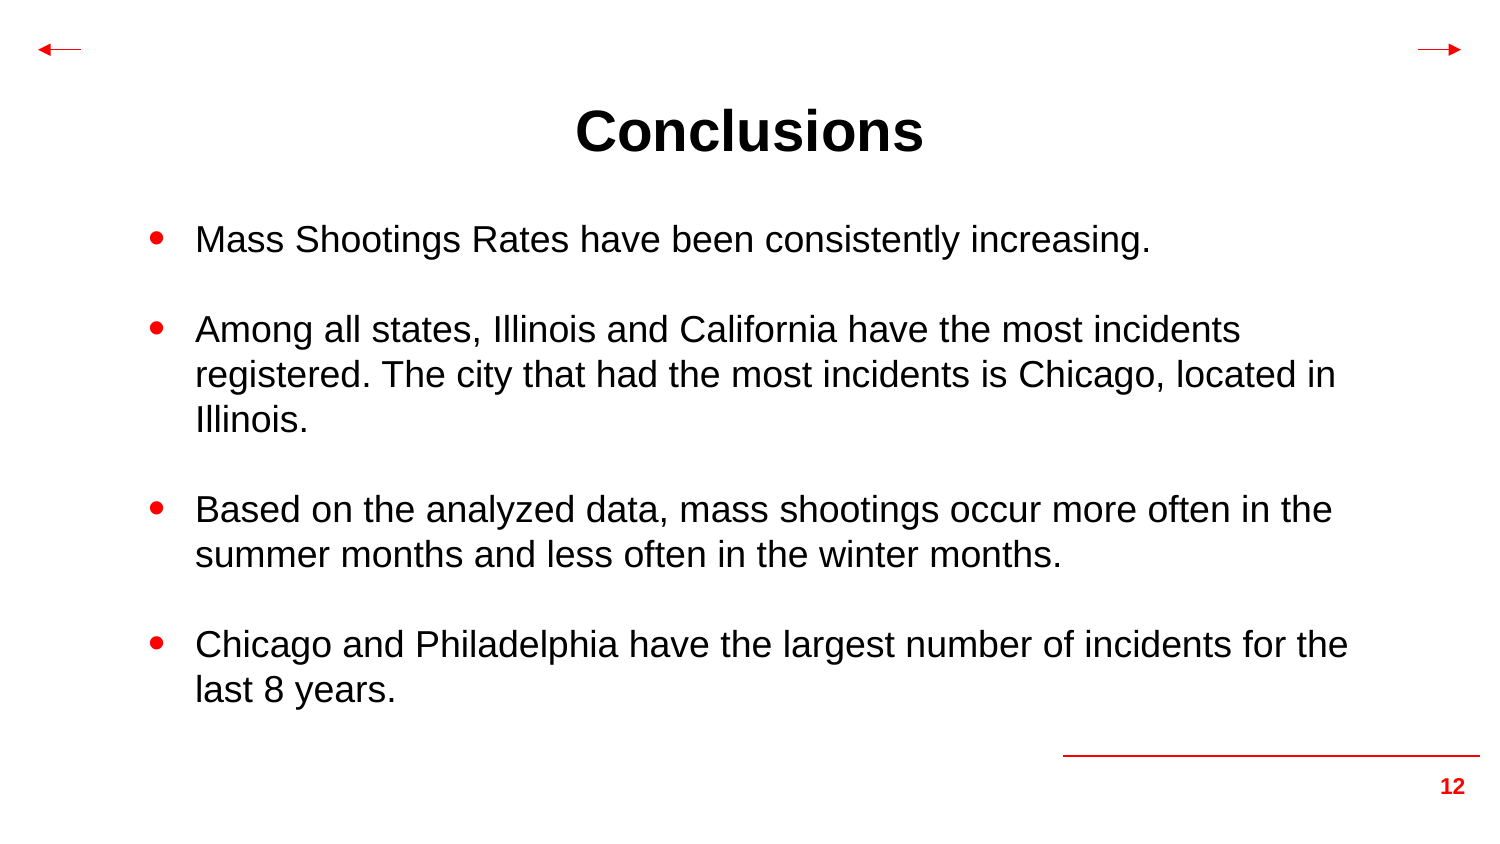

# Conclusions
Mass Shootings Rates have been consistently increasing.

Among all states, Illinois and California have the most incidents registered. The city that had the most incidents is Chicago, located in Illinois.

Based on the analyzed data, mass shootings occur more often in the summer months and less often in the winter months.

Chicago and Philadelphia have the largest number of incidents for the last 8 years.